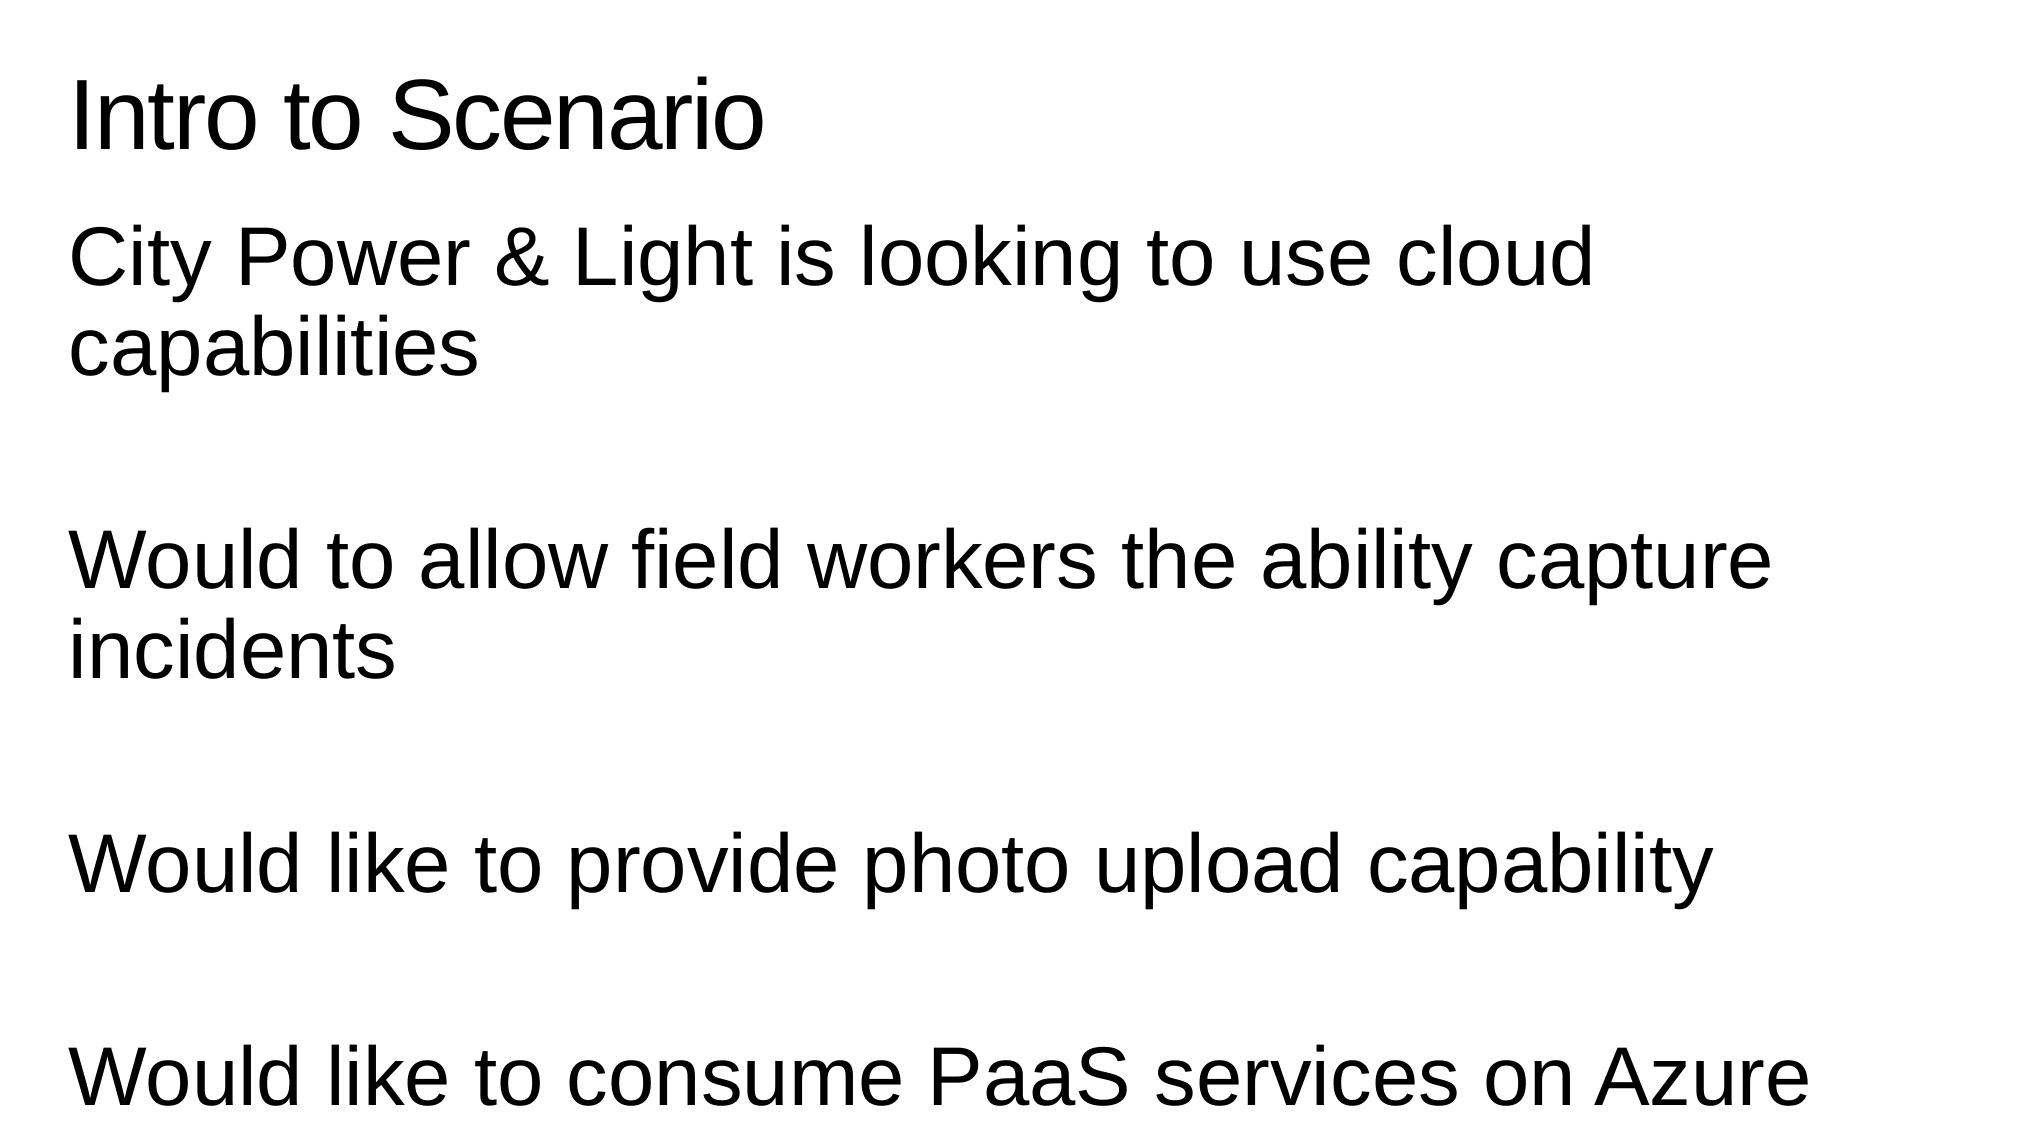

# Intro to Scenario
City Power & Light is looking to use cloud capabilities

Would to allow field workers the ability capture incidents

Would like to provide photo upload capability

Would like to consume PaaS services on Azure